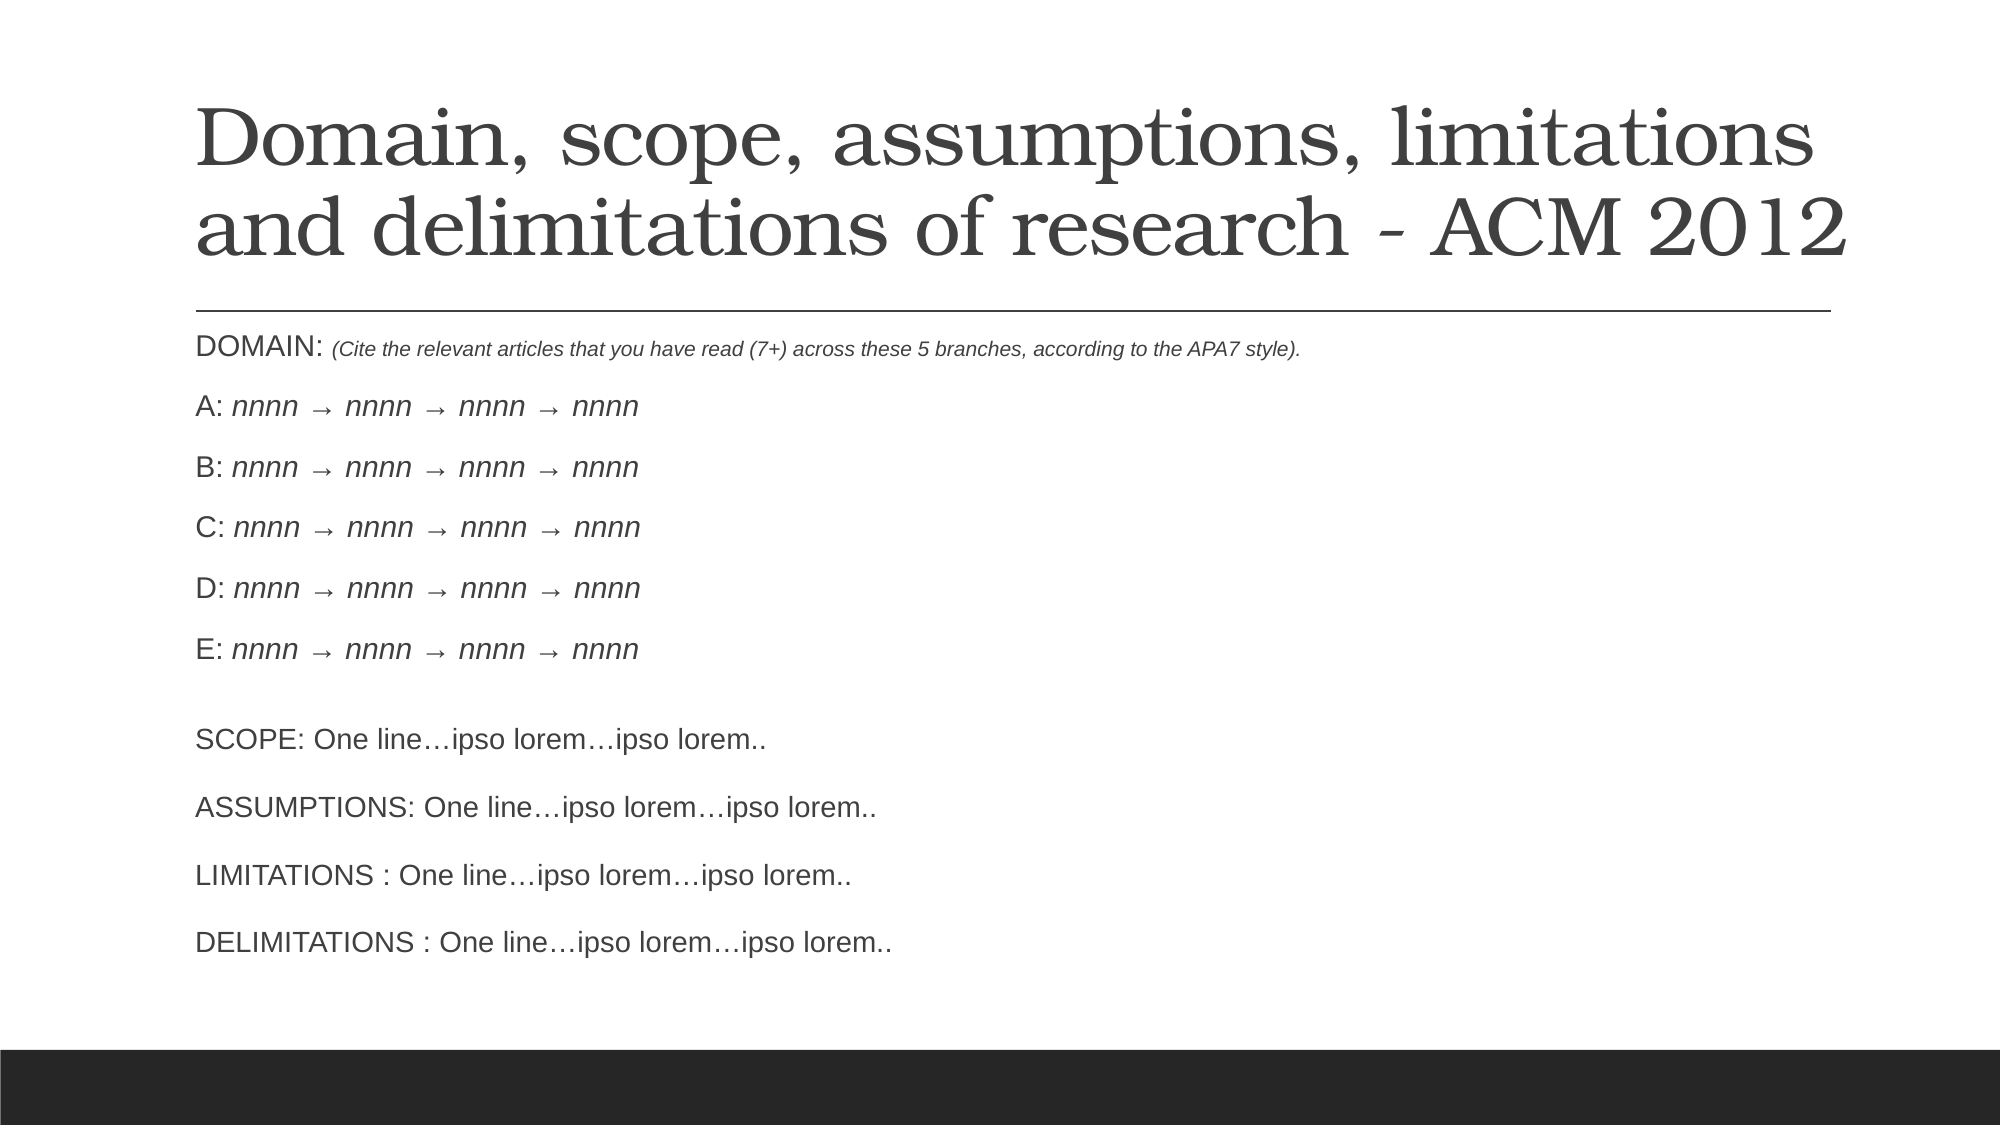

# Domain, scope, assumptions, limitations and delimitations of research - ACM 2012
DOMAIN: (Cite the relevant articles that you have read (7+) across these 5 branches, according to the APA7 style).
A: nnnn → nnnn → nnnn → nnnn
B: nnnn → nnnn → nnnn → nnnn
C: nnnn → nnnn → nnnn → nnnn
D: nnnn → nnnn → nnnn → nnnn
E: nnnn → nnnn → nnnn → nnnn
SCOPE: One line…ipso lorem…ipso lorem..
ASSUMPTIONS: One line…ipso lorem…ipso lorem..
LIMITATIONS : One line…ipso lorem…ipso lorem..
DELIMITATIONS : One line…ipso lorem…ipso lorem..